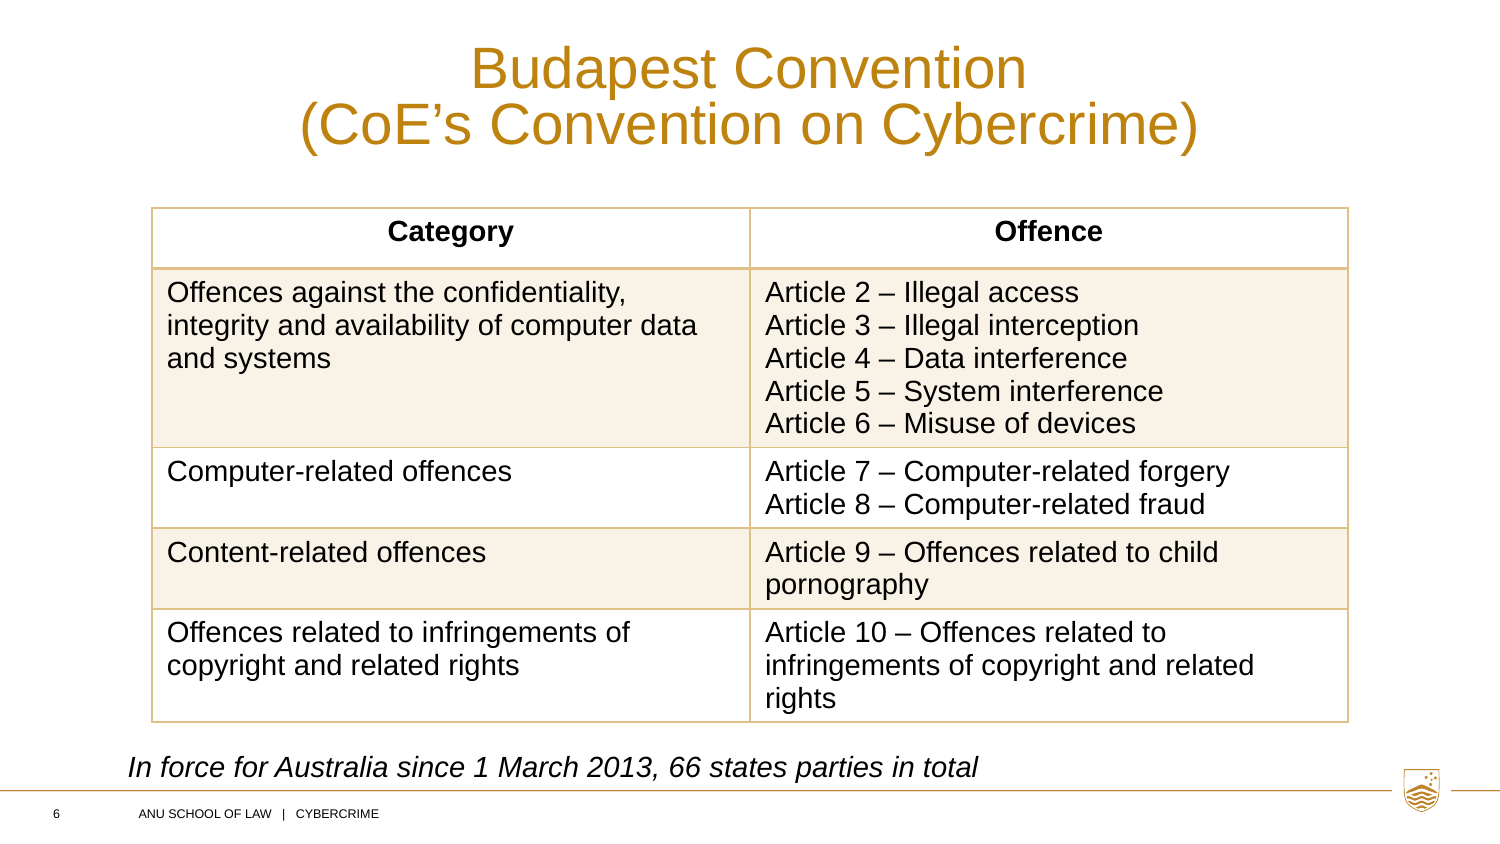

Budapest Convention
(CoE’s Convention on Cybercrime)
| Category | Offence |
| --- | --- |
| Offences against the confidentiality, integrity and availability of computer data and systems | Article 2 – Illegal access Article 3 – Illegal interception Article 4 – Data interference Article 5 – System interference Article 6 – Misuse of devices |
| Computer-related offences | Article 7 – Computer-related forgery Article 8 – Computer-related fraud |
| Content-related offences | Article 9 – Offences related to child pornography |
| Offences related to infringements of copyright and related rights | Article 10 – Offences related to infringements of copyright and related rights |
In force for Australia since 1 March 2013, 66 states parties in total
6
ANU SCHOOL OF LAW   |   CYBERCRIME